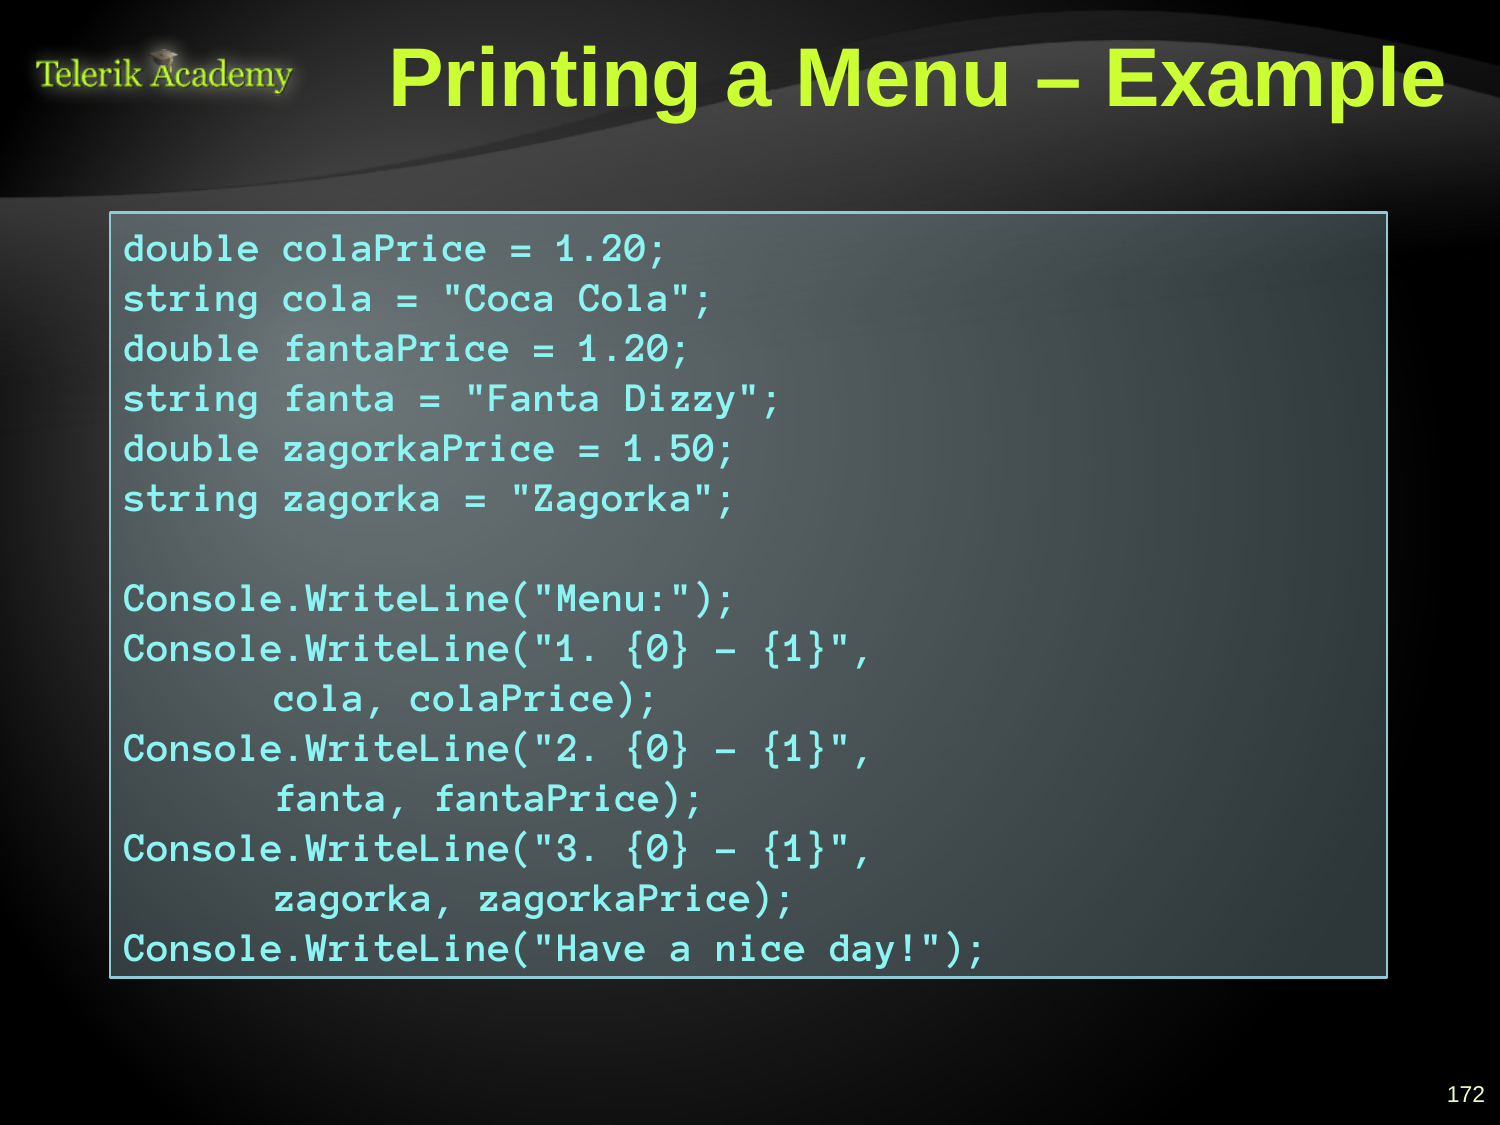

# Printing a Menu – Example
double colaPrice = 1.20;
string cola = "Coca Cola";
double fantaPrice = 1.20;
string fanta = "Fanta Dizzy";
double zagorkaPrice = 1.50;
string zagorka = "Zagorka";

Console.WriteLine("Menu:");
Console.WriteLine("1. {0} – {1}",
	cola, colaPrice);
Console.WriteLine("2. {0} – {1}",
	fanta, fantaPrice);
Console.WriteLine("3. {0} – {1}",
	zagorka, zagorkaPrice);
Console.WriteLine("Have a nice day!");
172